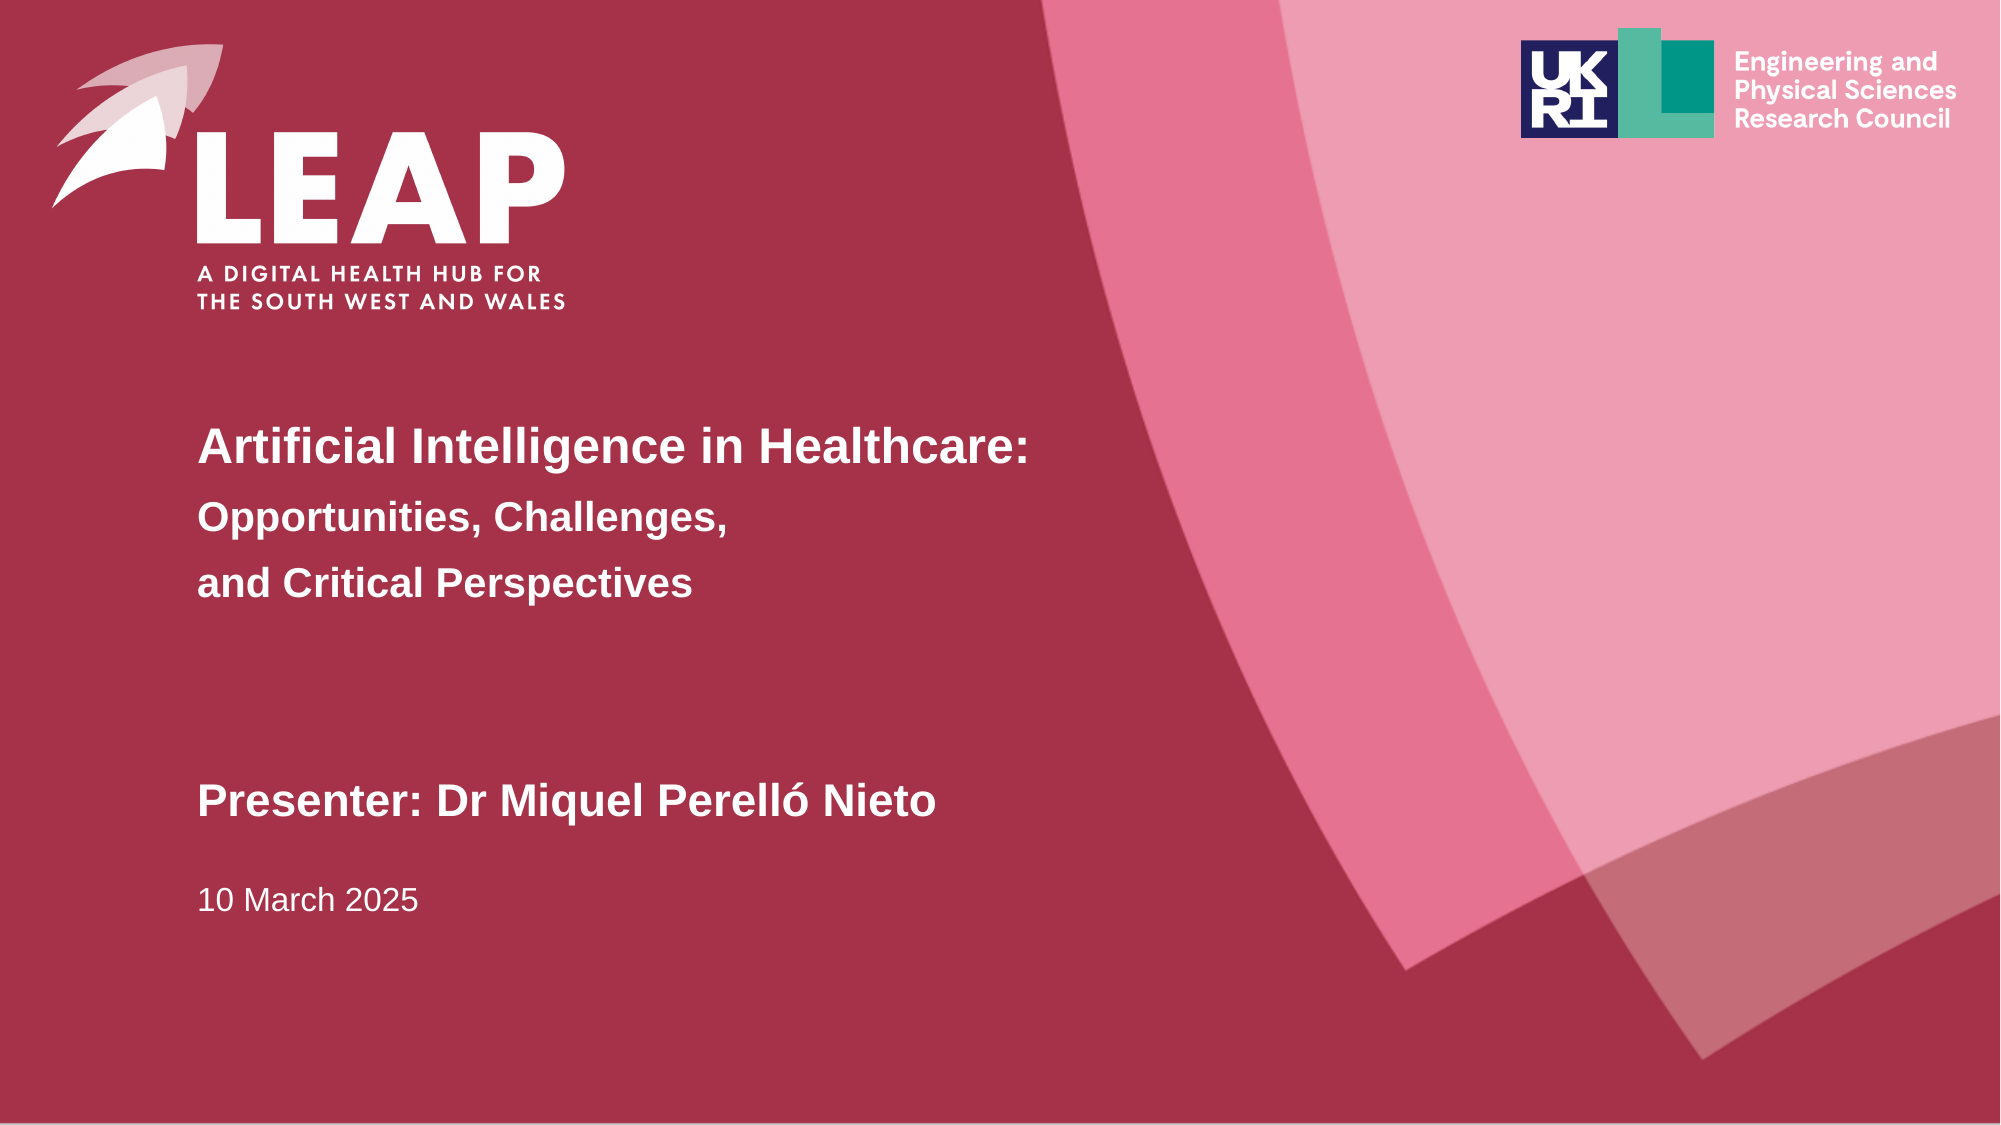

Artificial Intelligence in Healthcare:
Opportunities, Challenges,
and Critical Perspectives

Presenter: Dr Miquel Perelló Nieto
10 March 2025